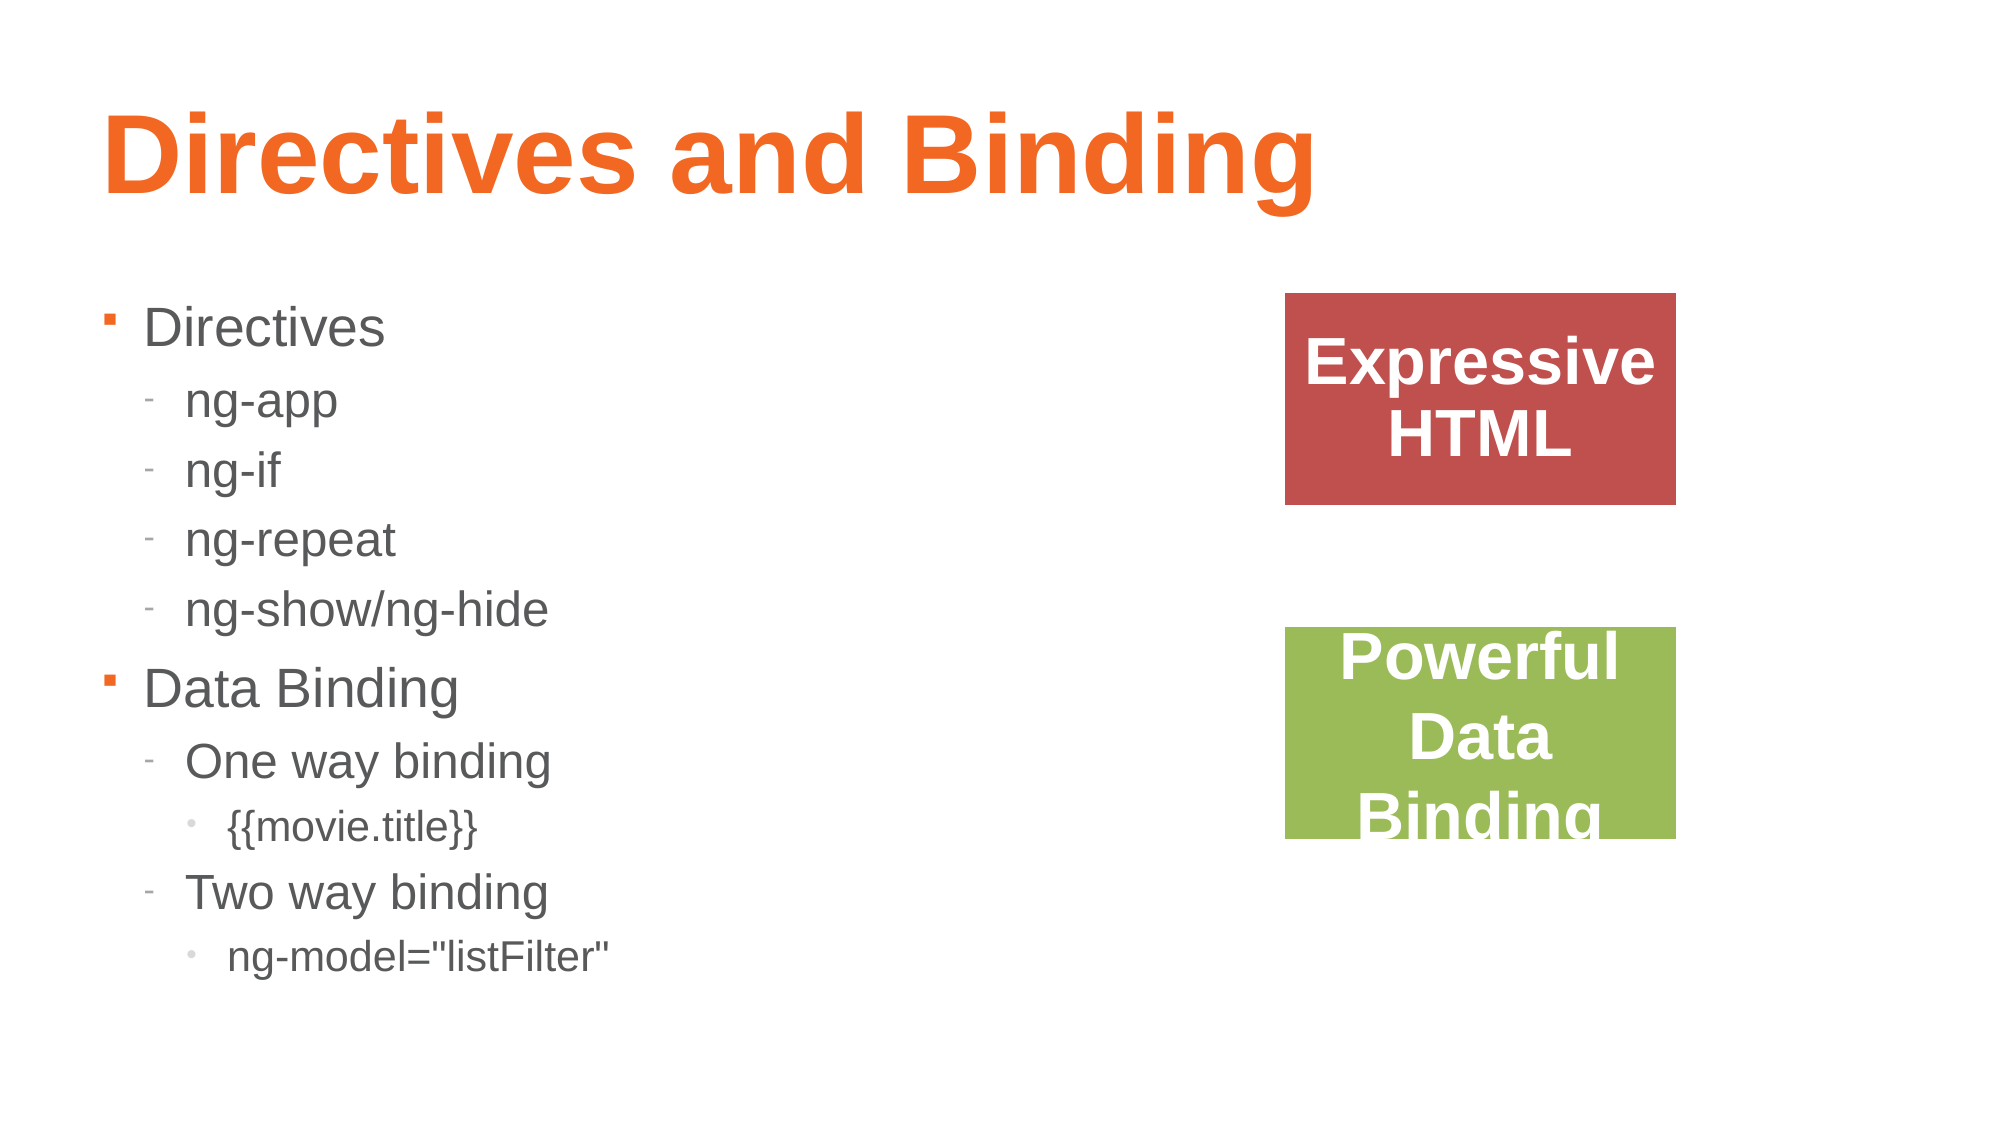

# Directives and Binding
Directives
ng-app
ng-if
ng-repeat
ng-show/ng-hide
Data Binding
One way binding
{{movie.title}}
Two way binding
ng-model="listFilter"

Expressive HTML
Powerful Data Binding